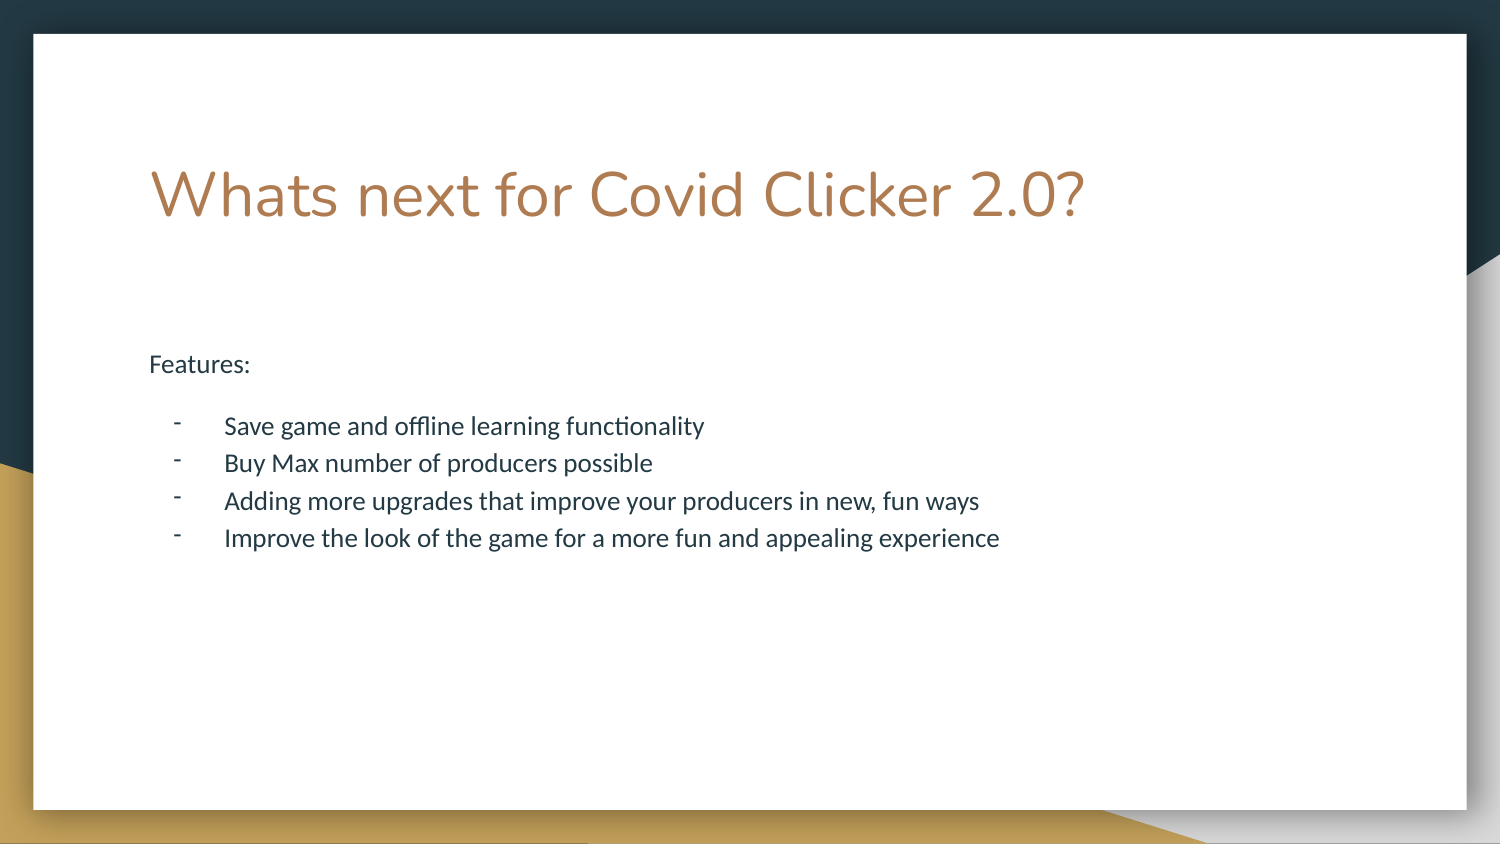

# Whats next for Covid Clicker 2.0?
Features:
Save game and offline learning functionality
Buy Max number of producers possible
Adding more upgrades that improve your producers in new, fun ways
Improve the look of the game for a more fun and appealing experience